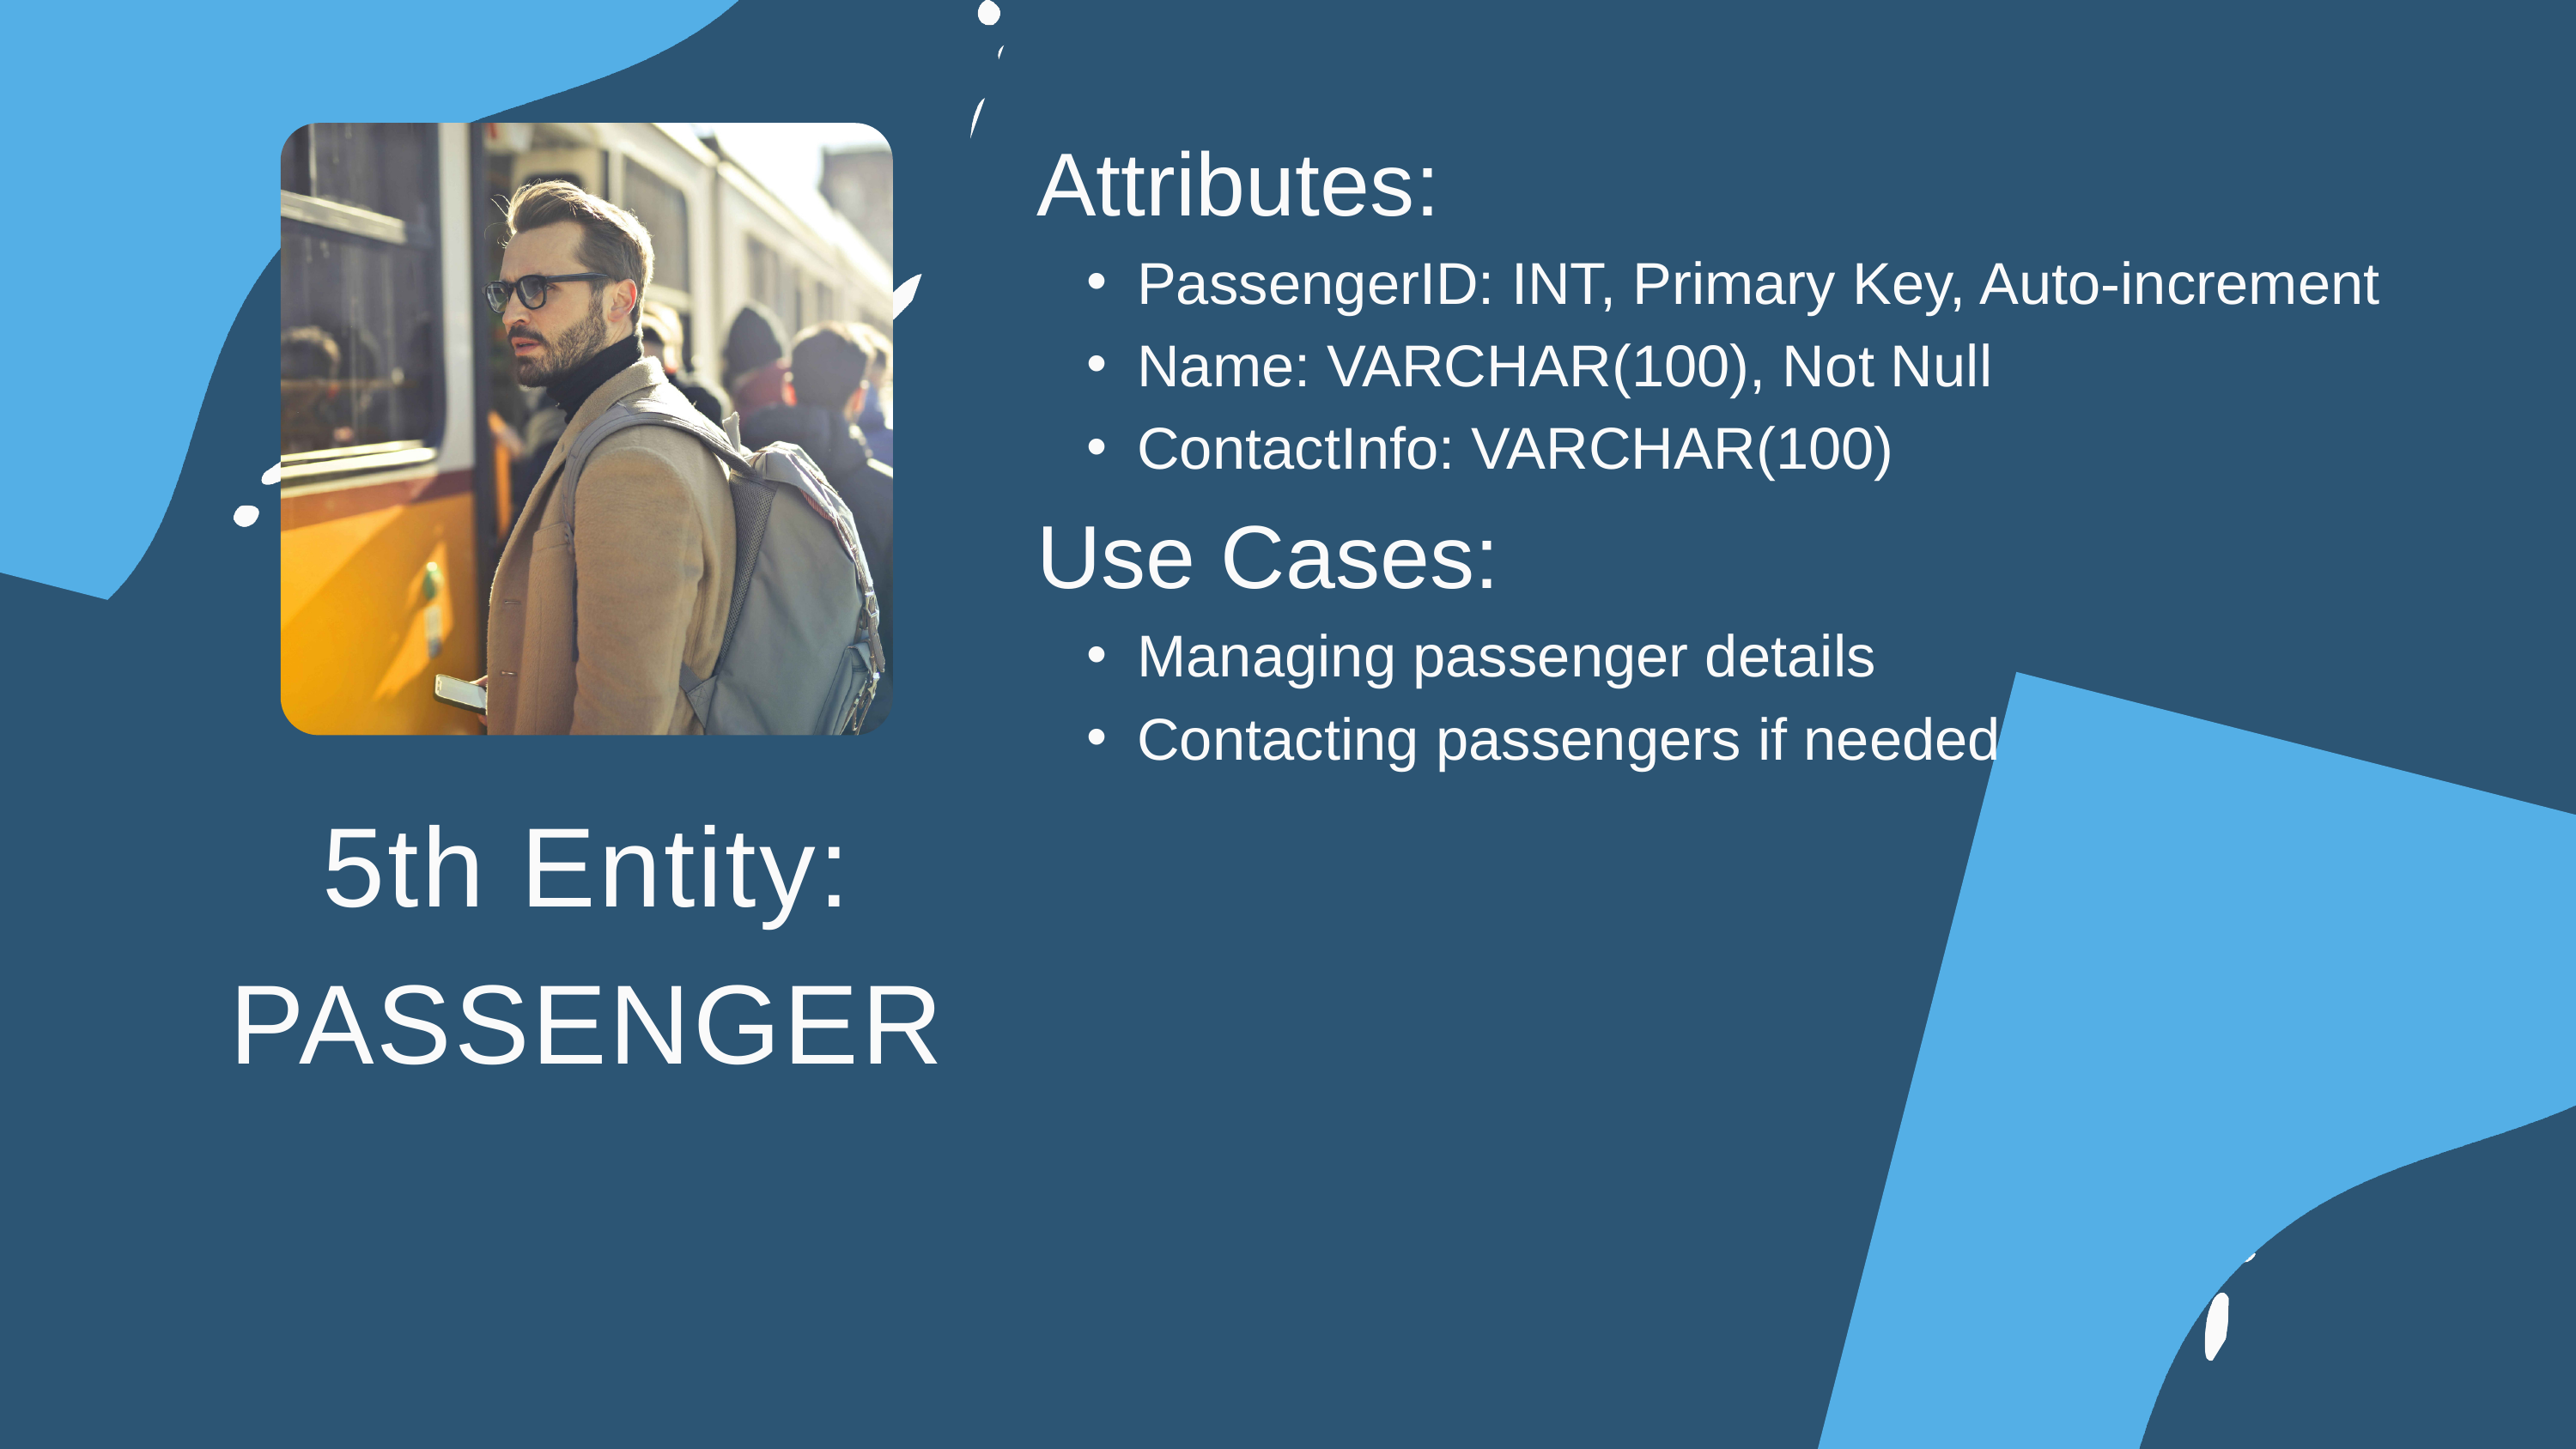

Attributes:
PassengerID: INT, Primary Key, Auto-increment
Name: VARCHAR(100), Not Null
ContactInfo: VARCHAR(100)
Use Cases:
Managing passenger details
Contacting passengers if needed

5th Entity:
PASSENGER